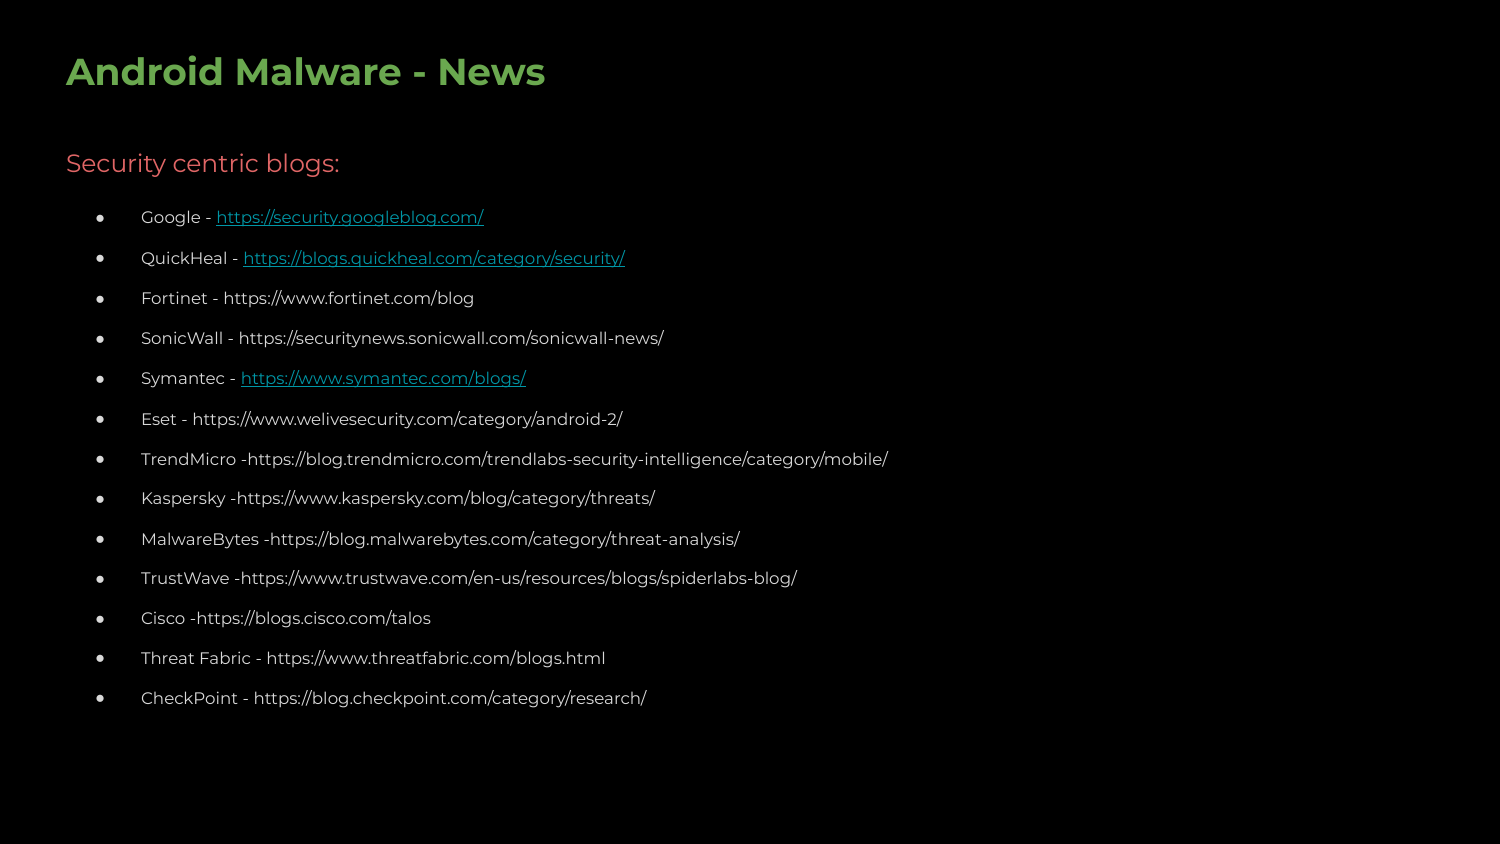

Android Malware - News
#
Security centric blogs:

Google - https://security.googleblog.com/

QuickHeal - https://blogs.quickheal.com/category/security/

Fortinet - https://www.fortinet.com/blog

SonicWall - https://securitynews.sonicwall.com/sonicwall-news/

Symantec - https://www.symantec.com/blogs/

Eset - https://www.welivesecurity.com/category/android-2/

TrendMicro -https://blog.trendmicro.com/trendlabs-security-intelligence/category/mobile/

Kaspersky -https://www.kaspersky.com/blog/category/threats/

MalwareBytes -https://blog.malwarebytes.com/category/threat-analysis/

TrustWave -https://www.trustwave.com/en-us/resources/blogs/spiderlabs-blog/

Cisco -https://blogs.cisco.com/talos

Threat Fabric - https://www.threatfabric.com/blogs.html

CheckPoint - https://blog.checkpoint.com/category/research/